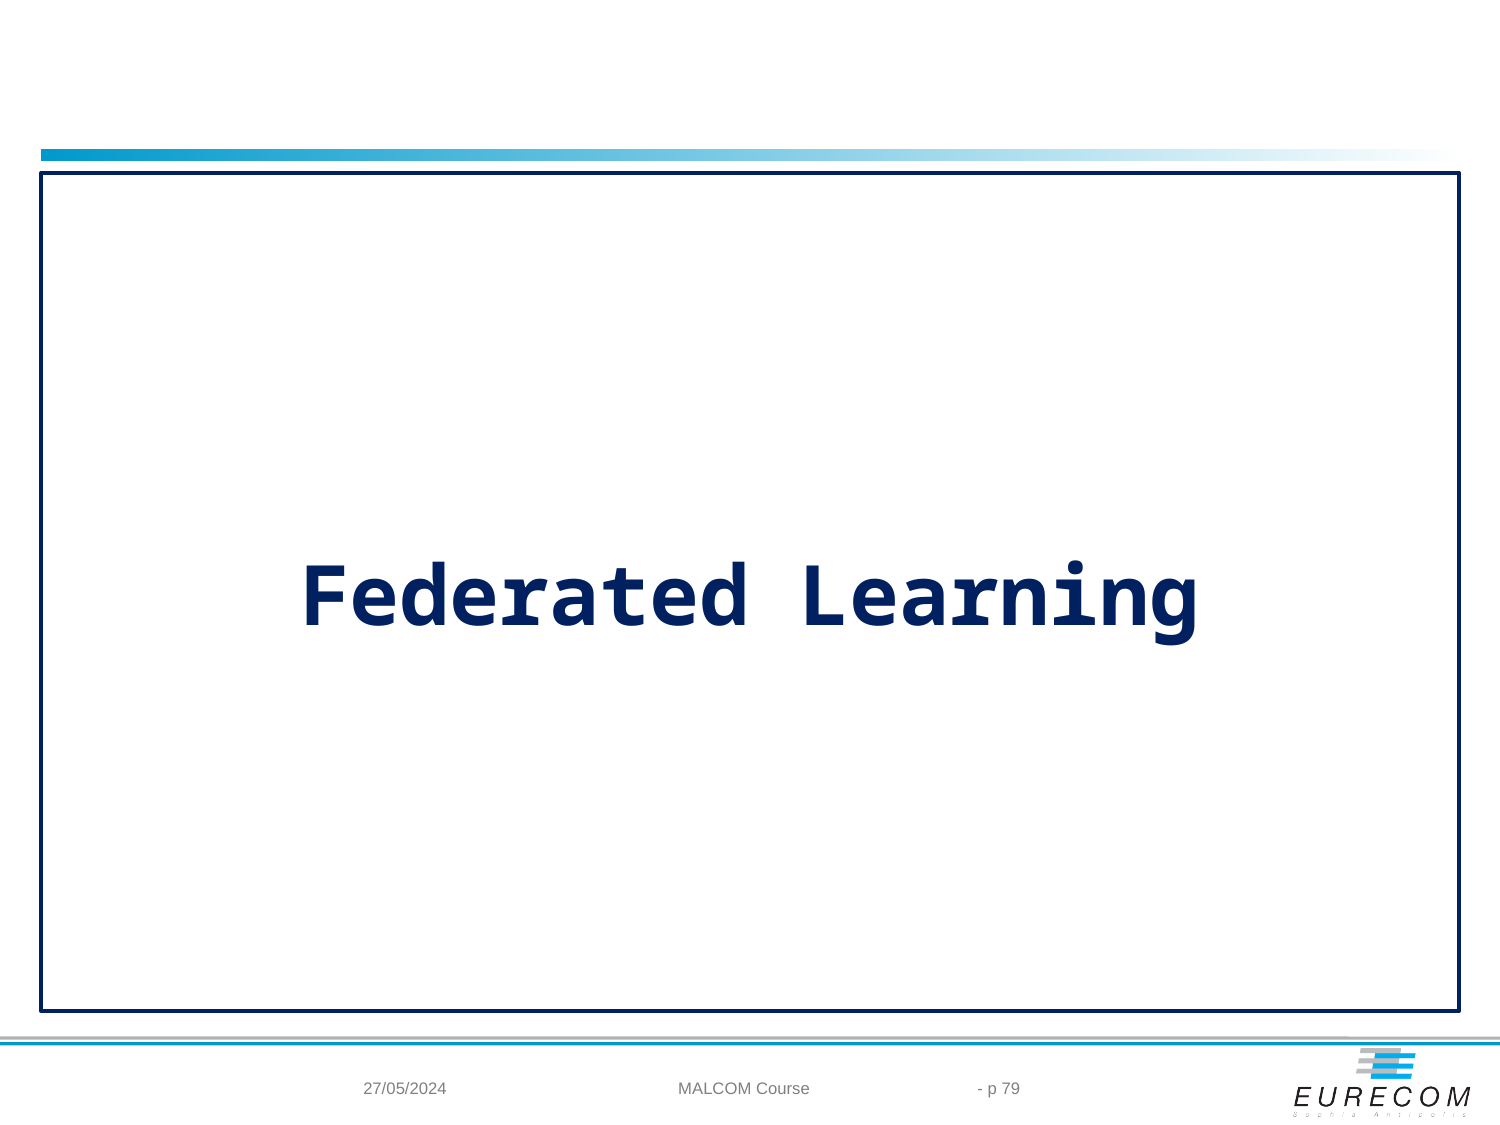

Federated Learning
27/05/2024
MALCOM Course
- p 79